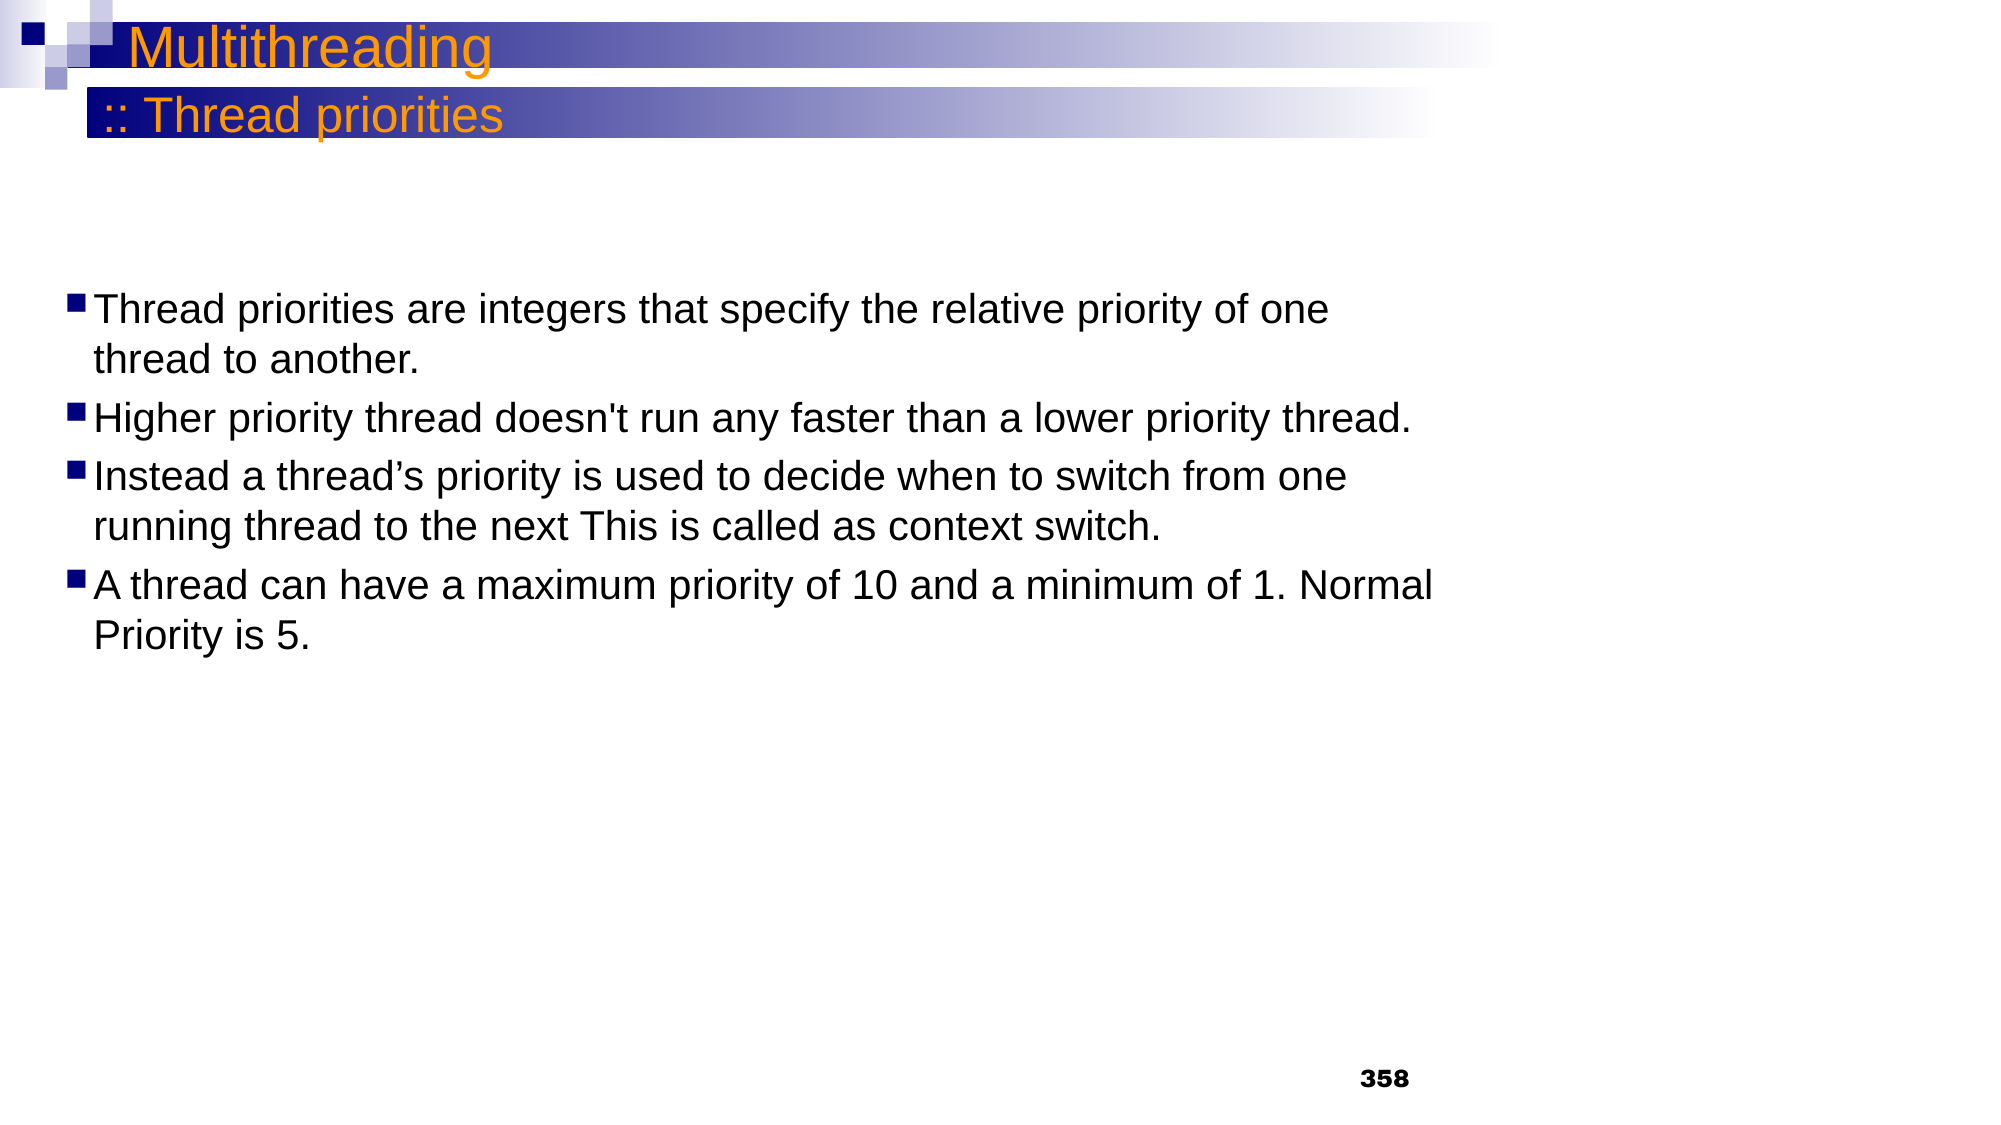

Multithreading
:: Thread priorities
Thread priorities are integers that specify the relative priority of one thread to another.
Higher priority thread doesn't run any faster than a lower priority thread.
Instead a thread’s priority is used to decide when to switch from one running thread to the next This is called as context switch.
A thread can have a maximum priority of 10 and a minimum of 1. Normal Priority is 5.

358